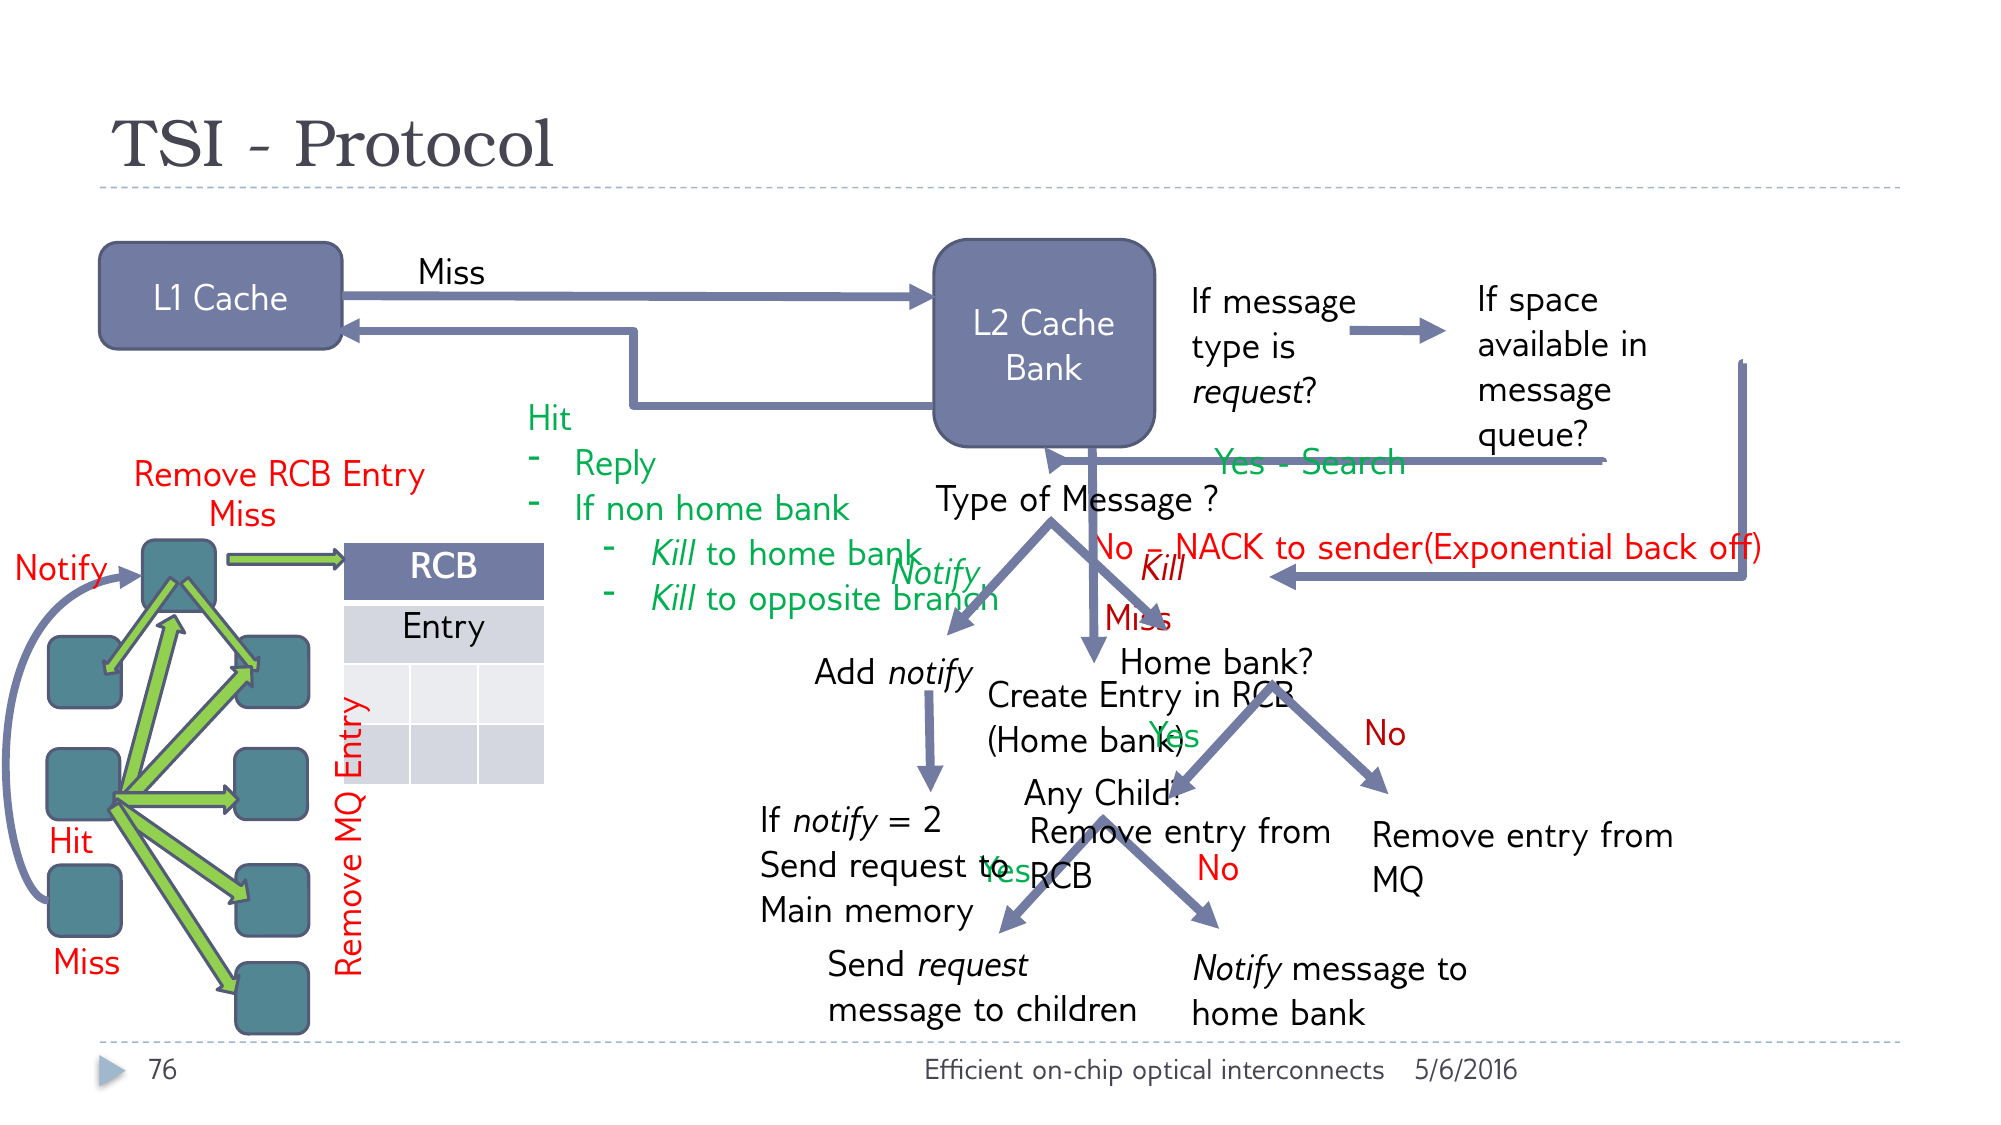

# TSI - Protocol
L2 Cache Bank
Miss
L1 Cache
If space available in message queue?
If message type is request?
Hit
Reply
If non home bank
Kill to home bank
Kill to opposite branch
Yes - Search
Remove RCB Entry
Type of Message ?
Miss
No – NACK to sender(Exponential back off)
Kill
Notify
Notify

| RCB |  |  |
| --- | --- | --- |
| Entry |  |  |
|  |  |  |
|  |  |  |

Miss

Home bank?

Add notify
Create Entry in RCB (Home bank)

No
Yes

Any Child?
Remove MQ Entry

If notify = 2
Send request to Main memory
Remove entry from RCB
Remove entry from MQ
Hit
No
Yes

Miss
Send request message to children
Notify message to home bank

76
Efficient on-chip optical interconnects
5/6/2016